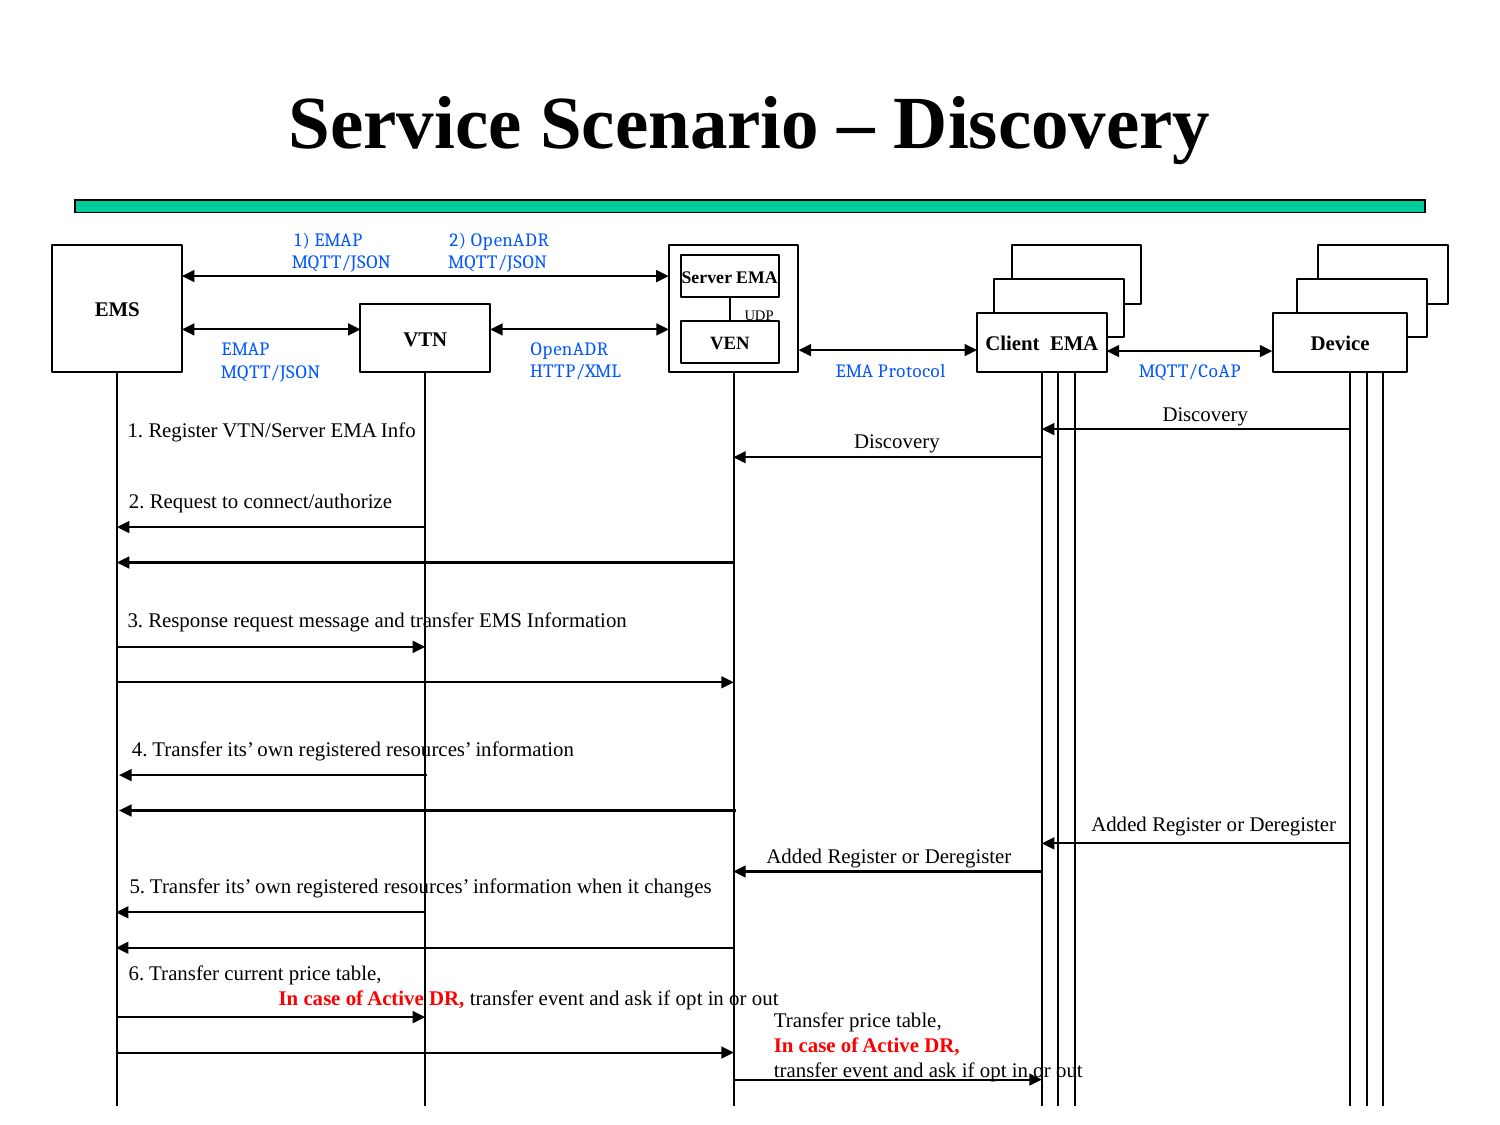

# Service Scenario – Discovery
1) EMAP
MQTT/JSON
2) OpenADR
MQTT/JSON
EMS

Server EMA

UDP
VTN
Client  EMA
Device
VEN
OpenADR
HTTP/XML
EMAP
MQTT/JSON
EMA Protocol
MQTT/CoAP
Discovery
1. Register VTN/Server EMA Info
Discovery
2. Request to connect/authorize
3. Response request message and transfer EMS Information
4. Transfer its’ own registered resources’ information
Added Register or Deregister
Added Register or Deregister
5. Transfer its’ own registered resources’ information when it changes
6. Transfer current price table,
	In case of Active DR, transfer event and ask if opt in or out
Transfer price table,
In case of Active DR,
transfer event and ask if opt in or out